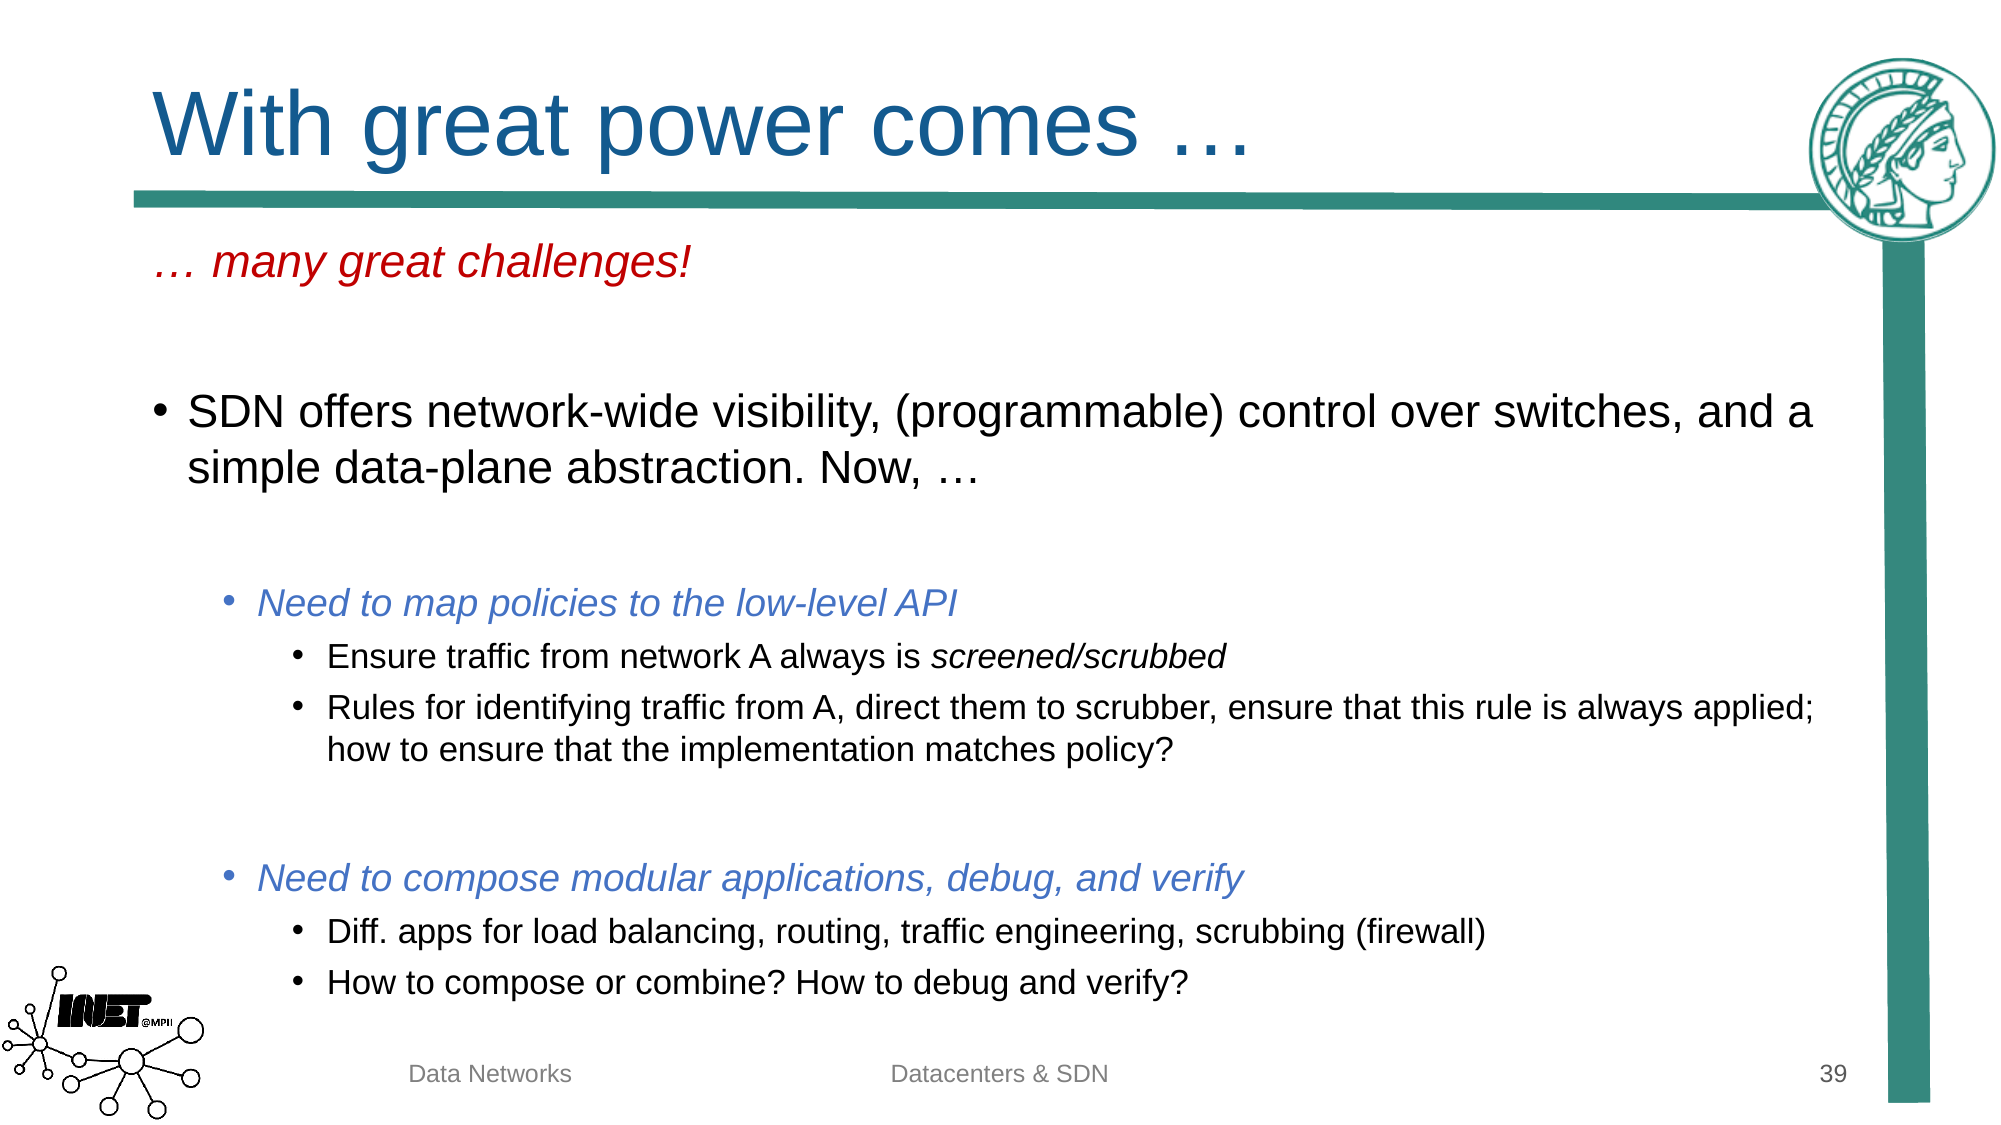

# With great power comes …
… many great challenges!

SDN offers network-wide visibility, (programmable) control over switches, and a simple data-plane abstraction. Now, …

Need to map policies to the low-level API
Ensure traffic from network A always is screened/scrubbed
Rules for identifying traffic from A, direct them to scrubber, ensure that this rule is always applied; how to ensure that the implementation matches policy?

Need to compose modular applications, debug, and verify
Diff. apps for load balancing, routing, traffic engineering, scrubbing (firewall)
How to compose or combine? How to debug and verify?
Data Networks
Datacenters & SDN
39